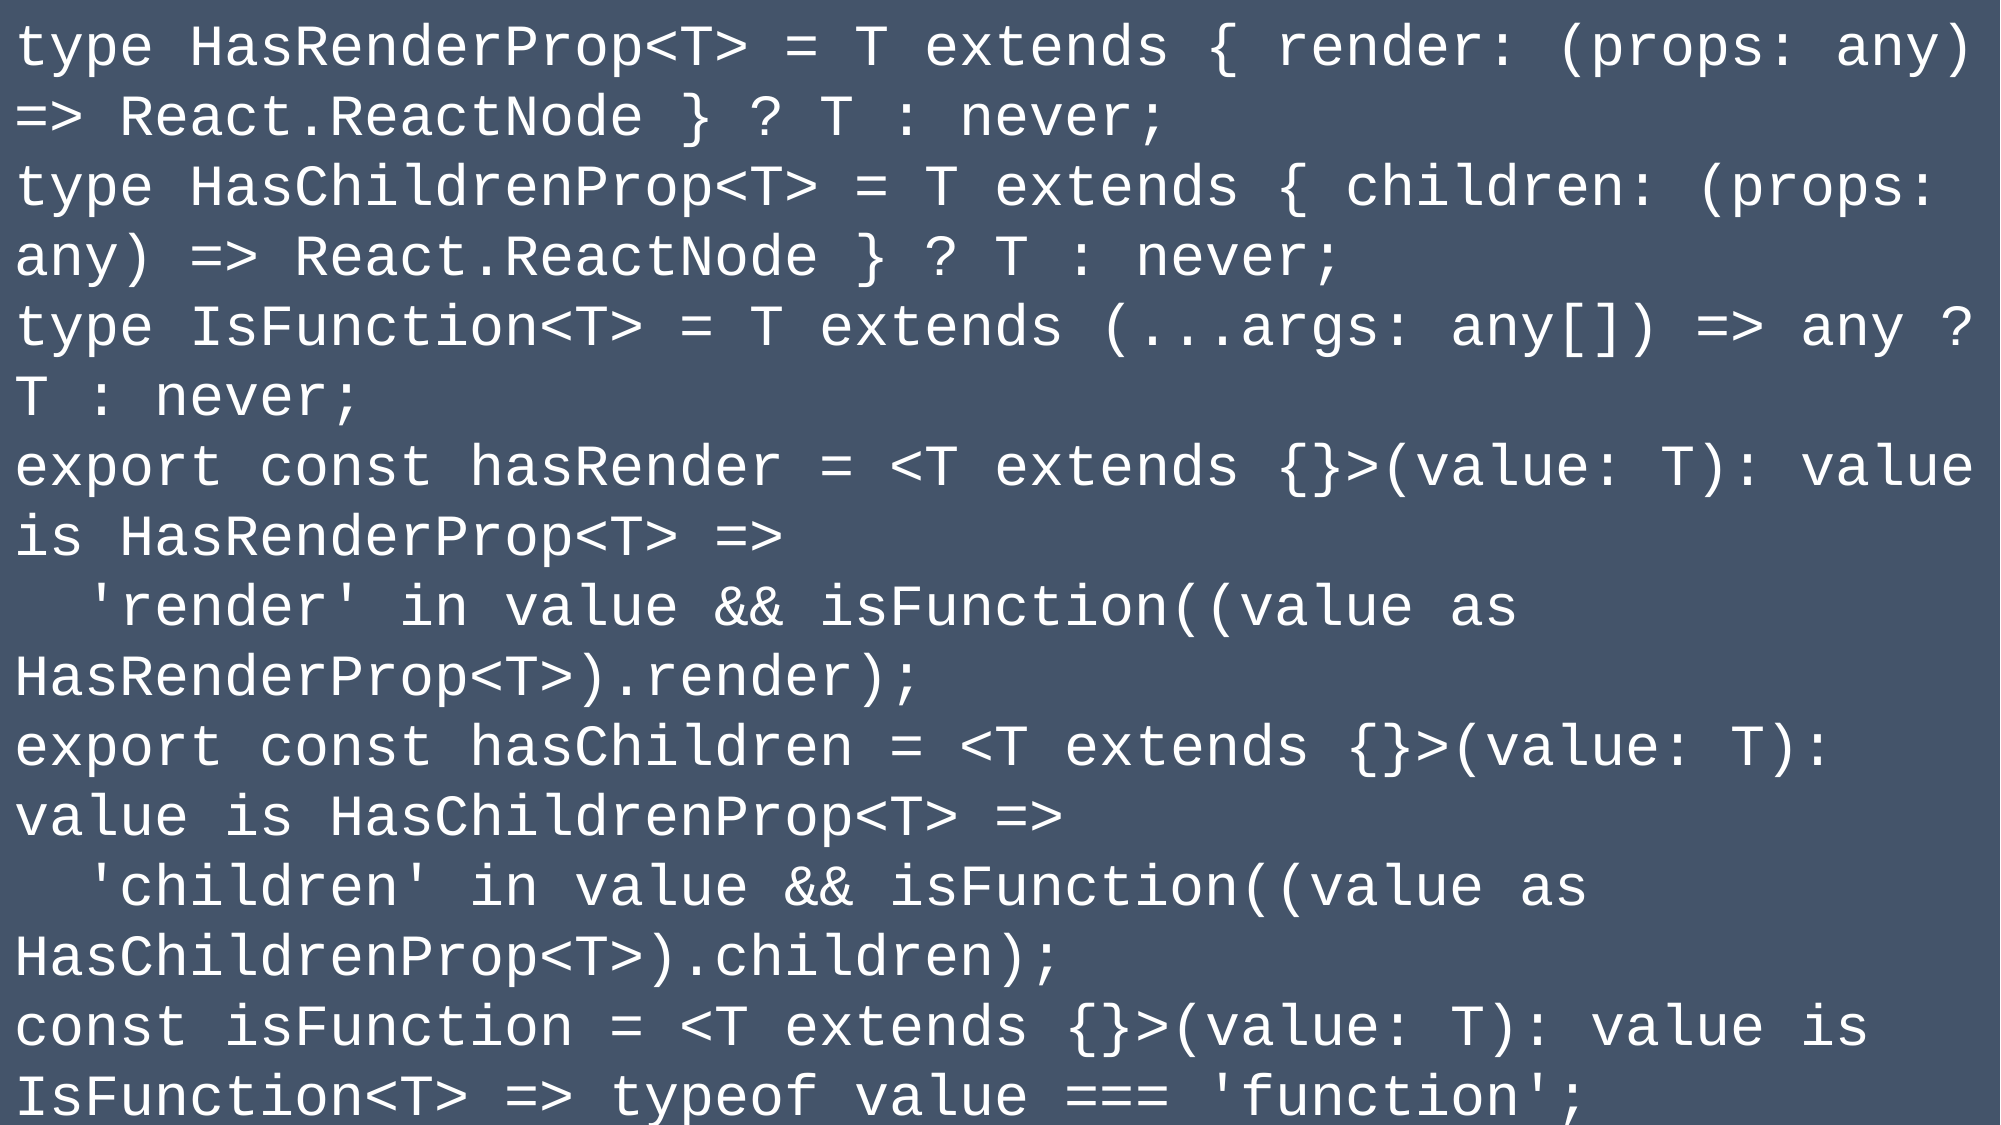

type HasRenderProp<T> = T extends { render: (props: any) => React.ReactNode } ? T : never;
type HasChildrenProp<T> = T extends { children: (props: any) => React.ReactNode } ? T : never;
type IsFunction<T> = T extends (...args: any[]) => any ? T : never;
export const hasRender = <T extends {}>(value: T): value is HasRenderProp<T> =>
  'render' in value && isFunction((value as HasRenderProp<T>).render);
export const hasChildren = <T extends {}>(value: T): value is HasChildrenProp<T> =>
  'children' in value && isFunction((value as HasChildrenProp<T>).children);
const isFunction = <T extends {}>(value: T): value is IsFunction<T> => typeof value === 'function';